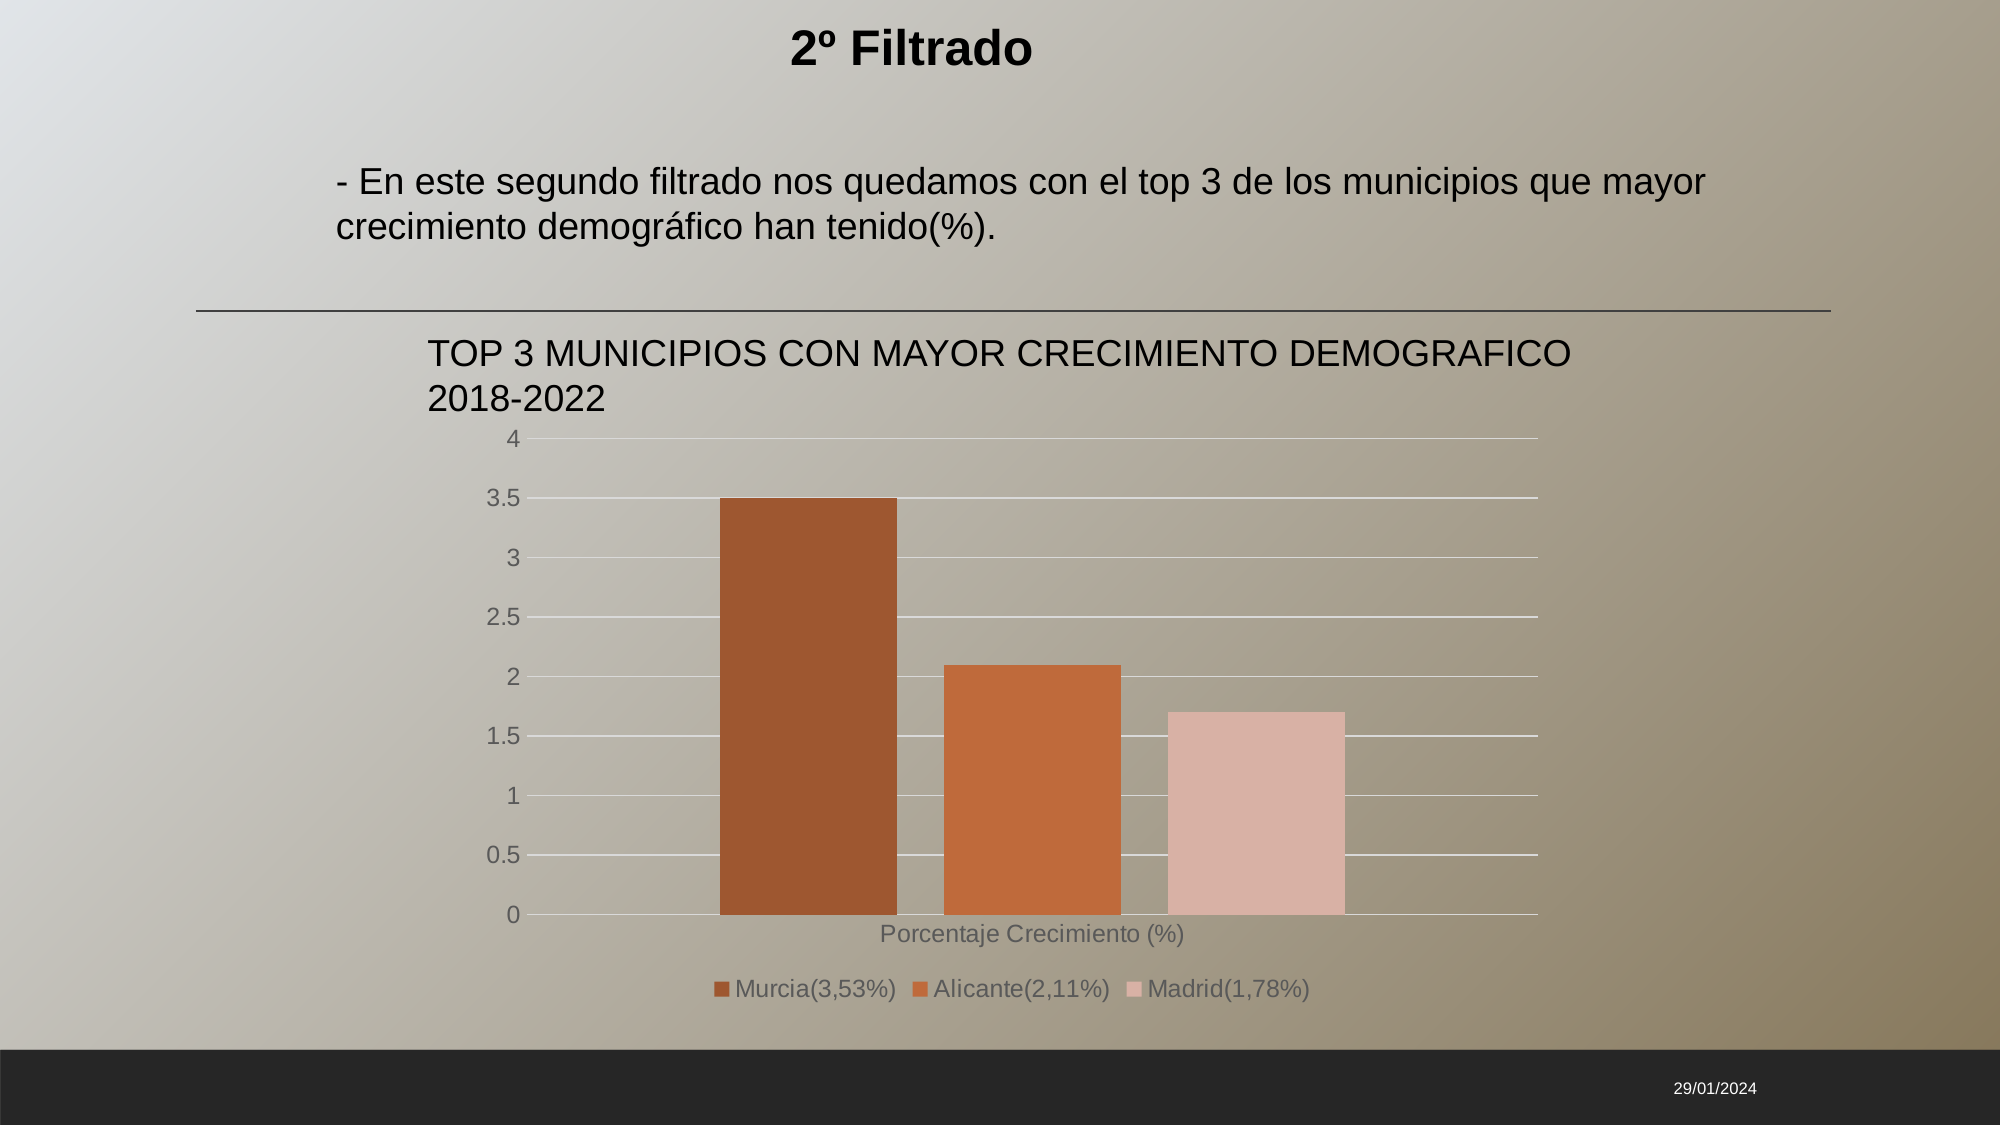

2º Filtrado
- En este segundo filtrado nos quedamos con el top 3 de los municipios que mayor crecimiento demográfico han tenido(%).
TOP 3 MUNICIPIOS CON MAYOR CRECIMIENTO DEMOGRAFICO 2018-2022

### Chart

| Category | Murcia(3,53%) | Alicante(2,11%) | Madrid(1,78%) |
|---|---|---|---|
| Porcentaje Crecimiento (%) | 3.5 | 2.1 | 1.7 |
29/01/2024